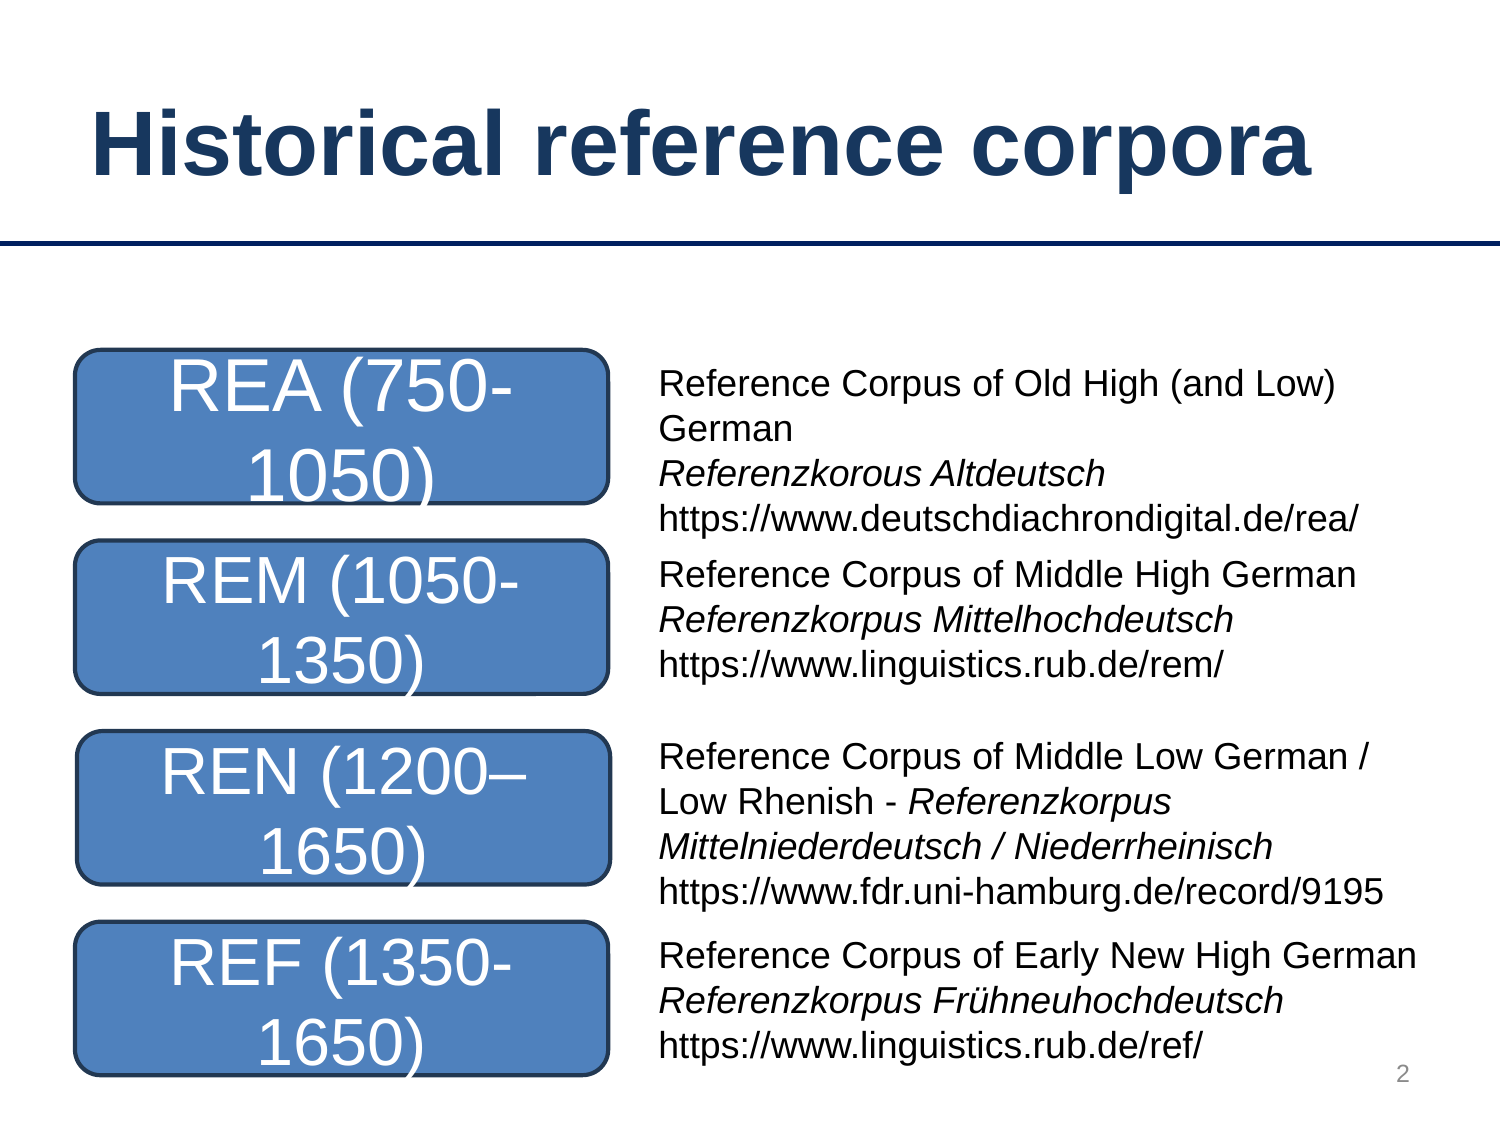

# Historical reference corpora
REA (750-1050)
Reference Corpus of Old High (and Low) German
Referenzkorous Altdeutsch
https://www.deutschdiachrondigital.de/rea/
REM (1050-1350)
Reference Corpus of Middle High German
Referenzkorpus Mittelhochdeutsch
https://www.linguistics.rub.de/rem/
Reference Corpus of Middle Low German / Low Rhenish - Referenzkorpus Mittelniederdeutsch / Niederrheinisch
https://www.fdr.uni-hamburg.de/record/9195
REN (1200–1650)
REF (1350-1650)
Reference Corpus of Early New High German
Referenzkorpus Frühneuhochdeutsch
https://www.linguistics.rub.de/ref/
2